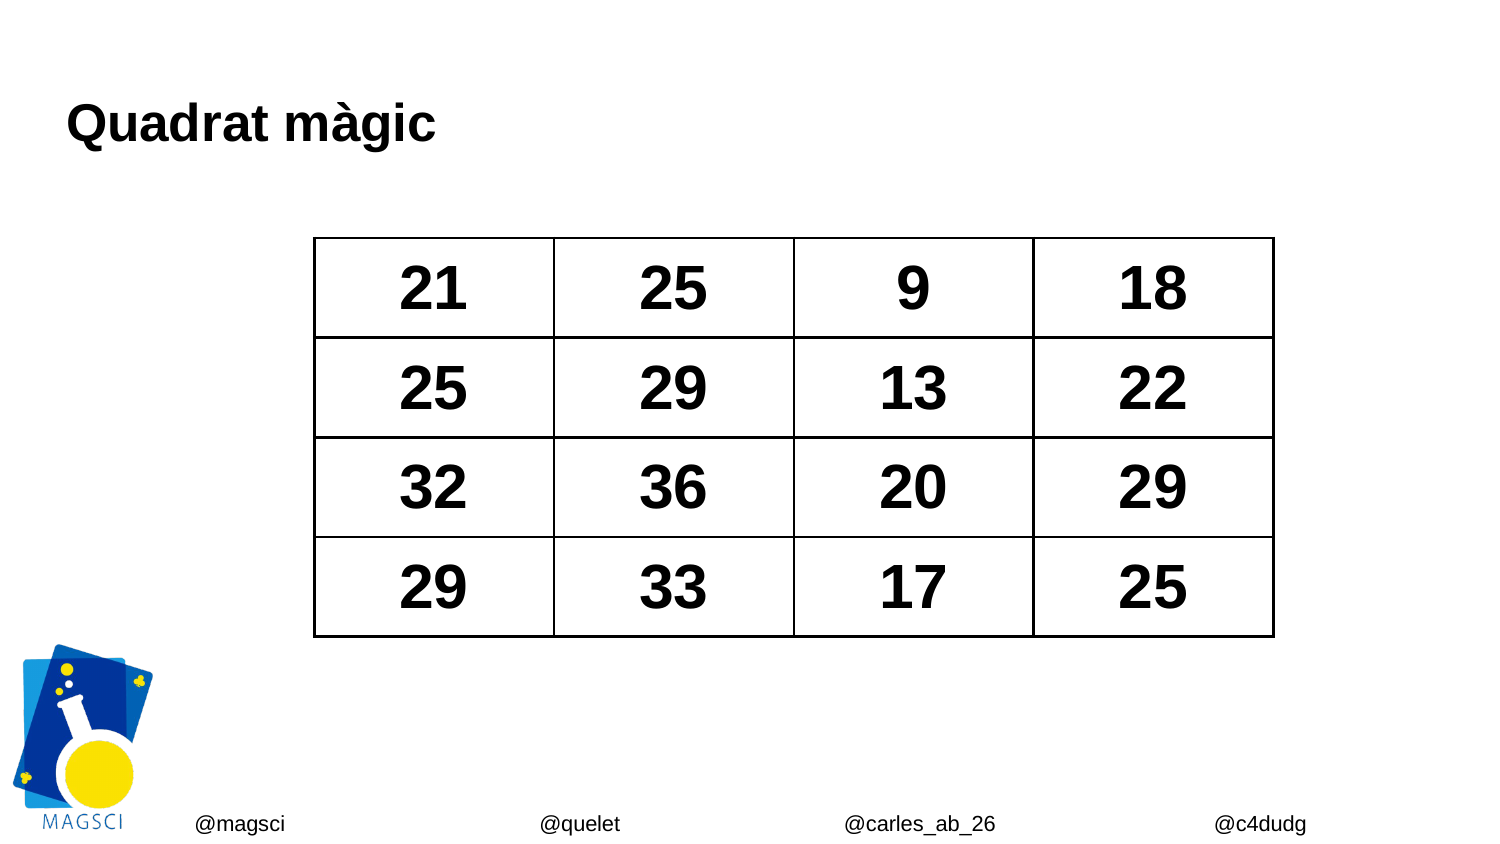

# Quadrat màgic
| 21 | 25 | 9 | 18 |
| --- | --- | --- | --- |
| 25 | 29 | 13 | 22 |
| 32 | 36 | 20 | 29 |
| 29 | 33 | 17 | 25 |